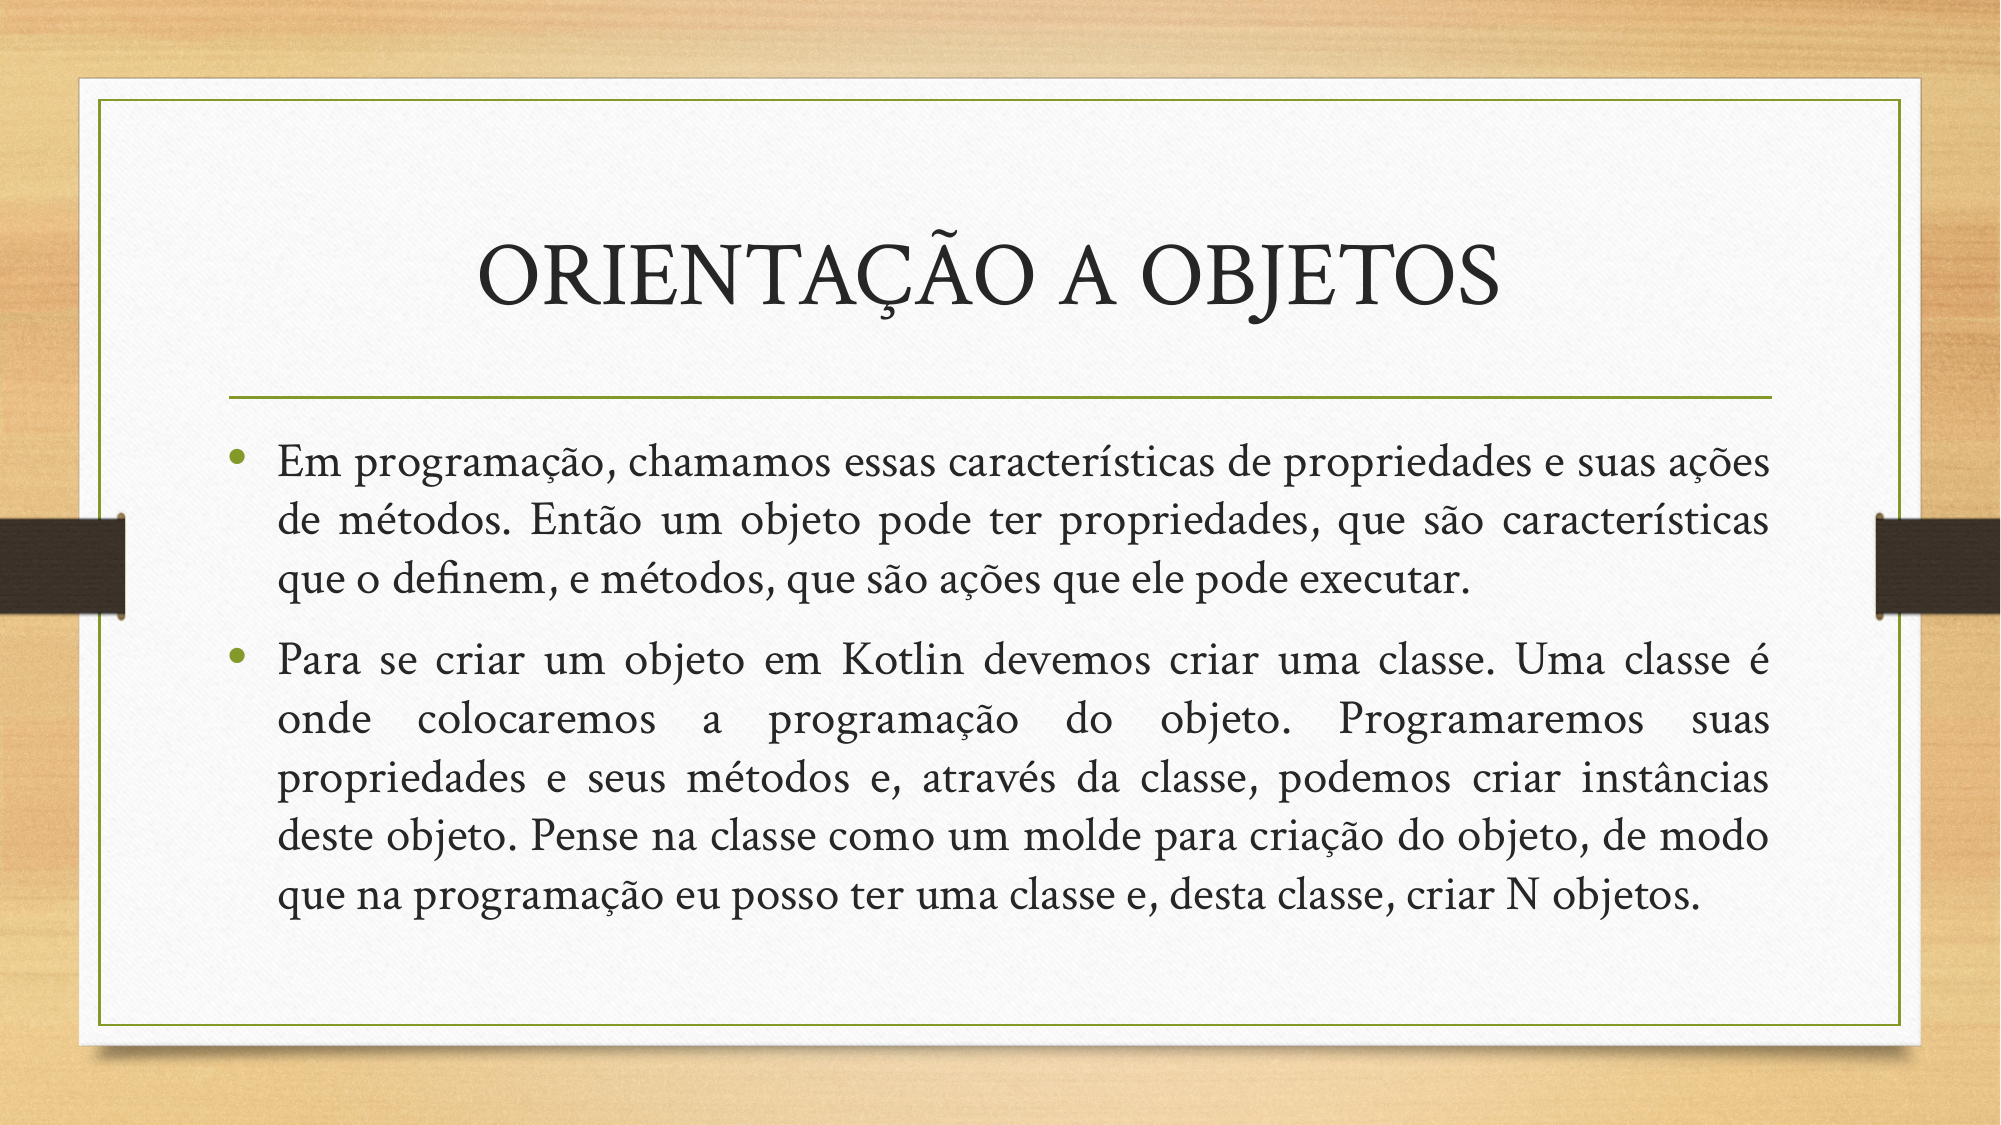

# ORIENTAÇÃO A OBJETOS
Em programação, chamamos essas características de propriedades e suas ações de métodos. Então um objeto pode ter propriedades, que são características que o definem, e métodos, que são ações que ele pode executar.
Para se criar um objeto em Kotlin devemos criar uma classe. Uma classe é onde colocaremos a programação do objeto. Programaremos suas propriedades e seus métodos e, através da classe, podemos criar instâncias deste objeto. Pense na classe como um molde para criação do objeto, de modo que na programação eu posso ter uma classe e, desta classe, criar N objetos.